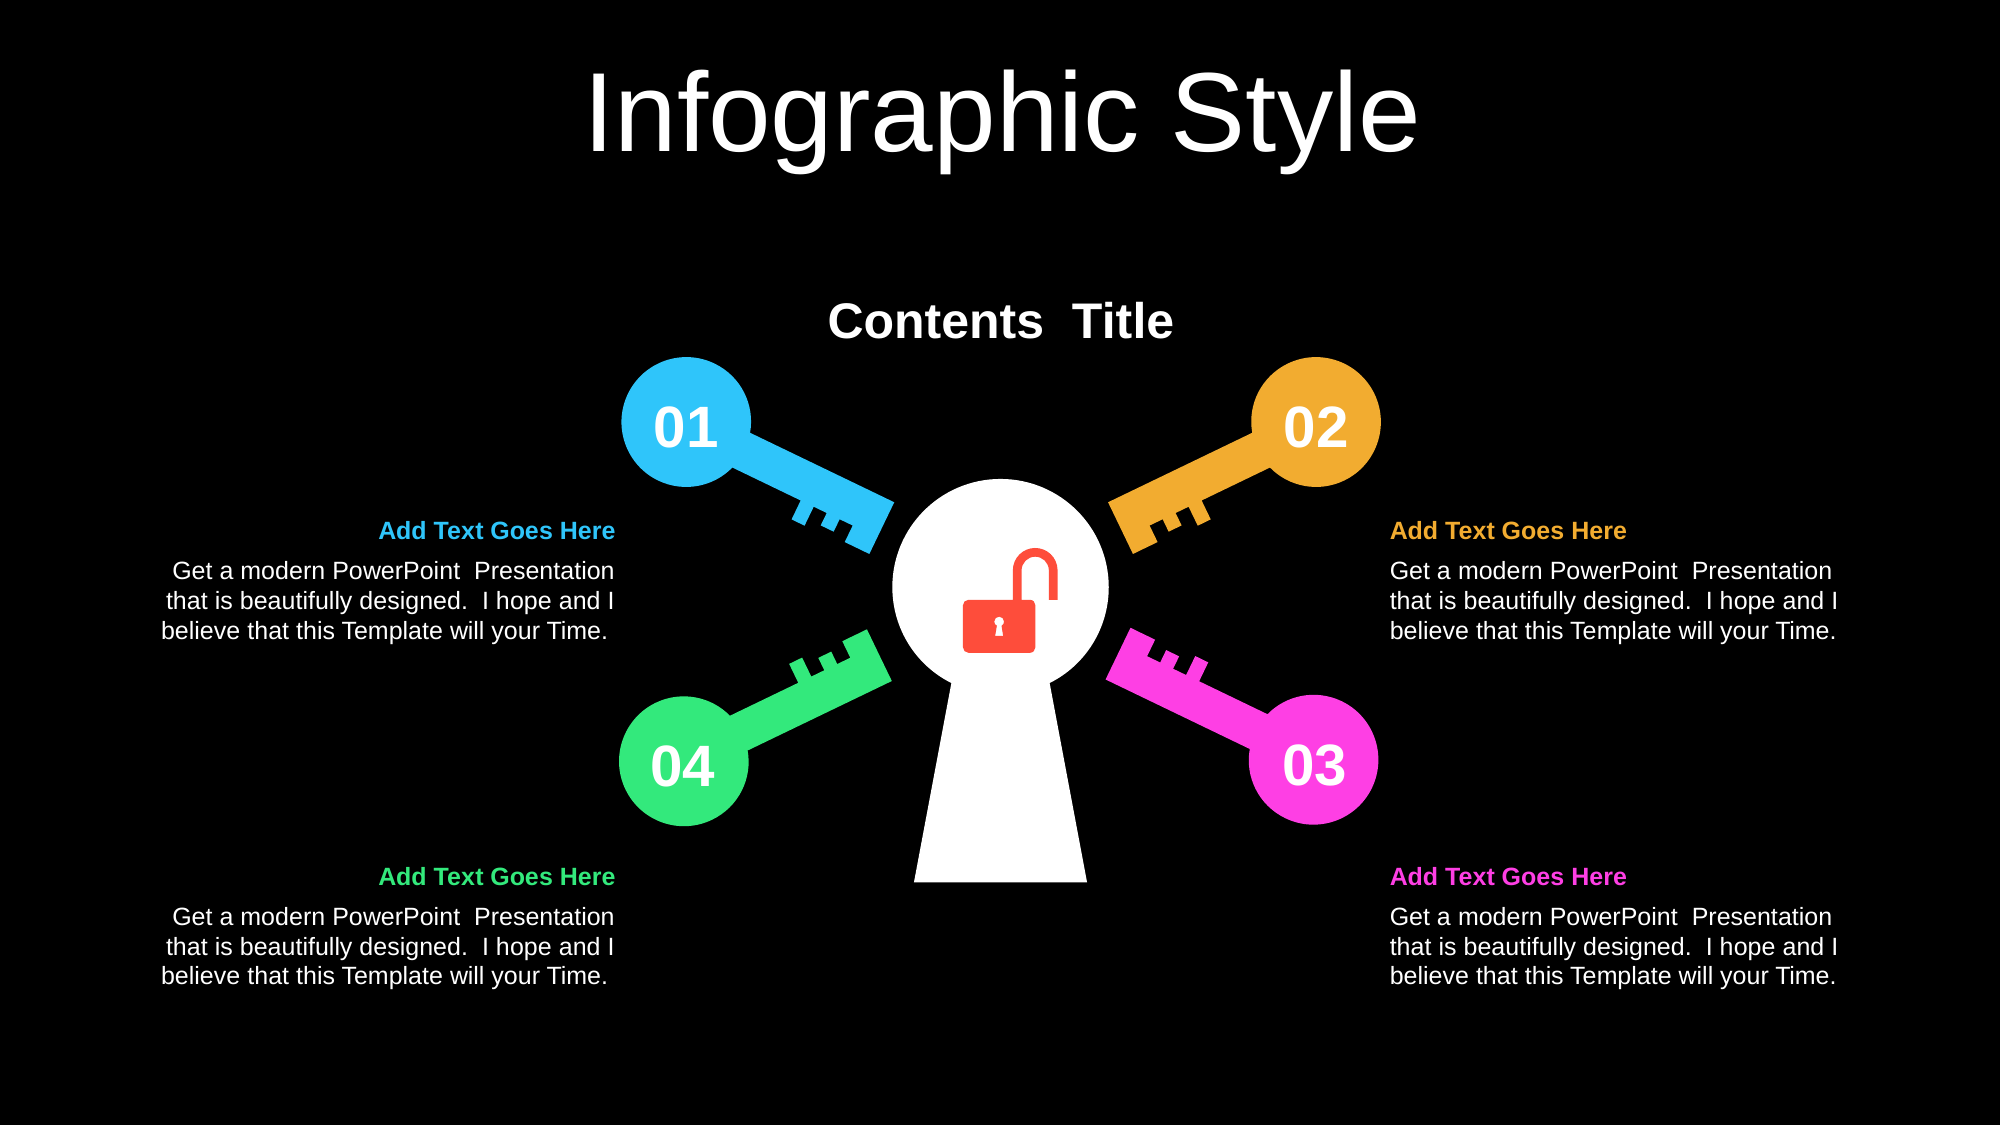

Infographic Style
Contents  Title
01
02

03
04
Add Text Goes Here
Get a modern PowerPoint  Presentation that is beautifully designed.  I hope and I believe that this Template will your Time.
Add Text Goes Here
Get a modern PowerPoint  Presentation that is beautifully designed.  I hope and I believe that this Template will your Time.

Add Text Goes Here
Get a modern PowerPoint  Presentation that is beautifully designed.  I hope and I believe that this Template will your Time.
Add Text Goes Here
Get a modern PowerPoint  Presentation that is beautifully designed.  I hope and I believe that this Template will your Time.